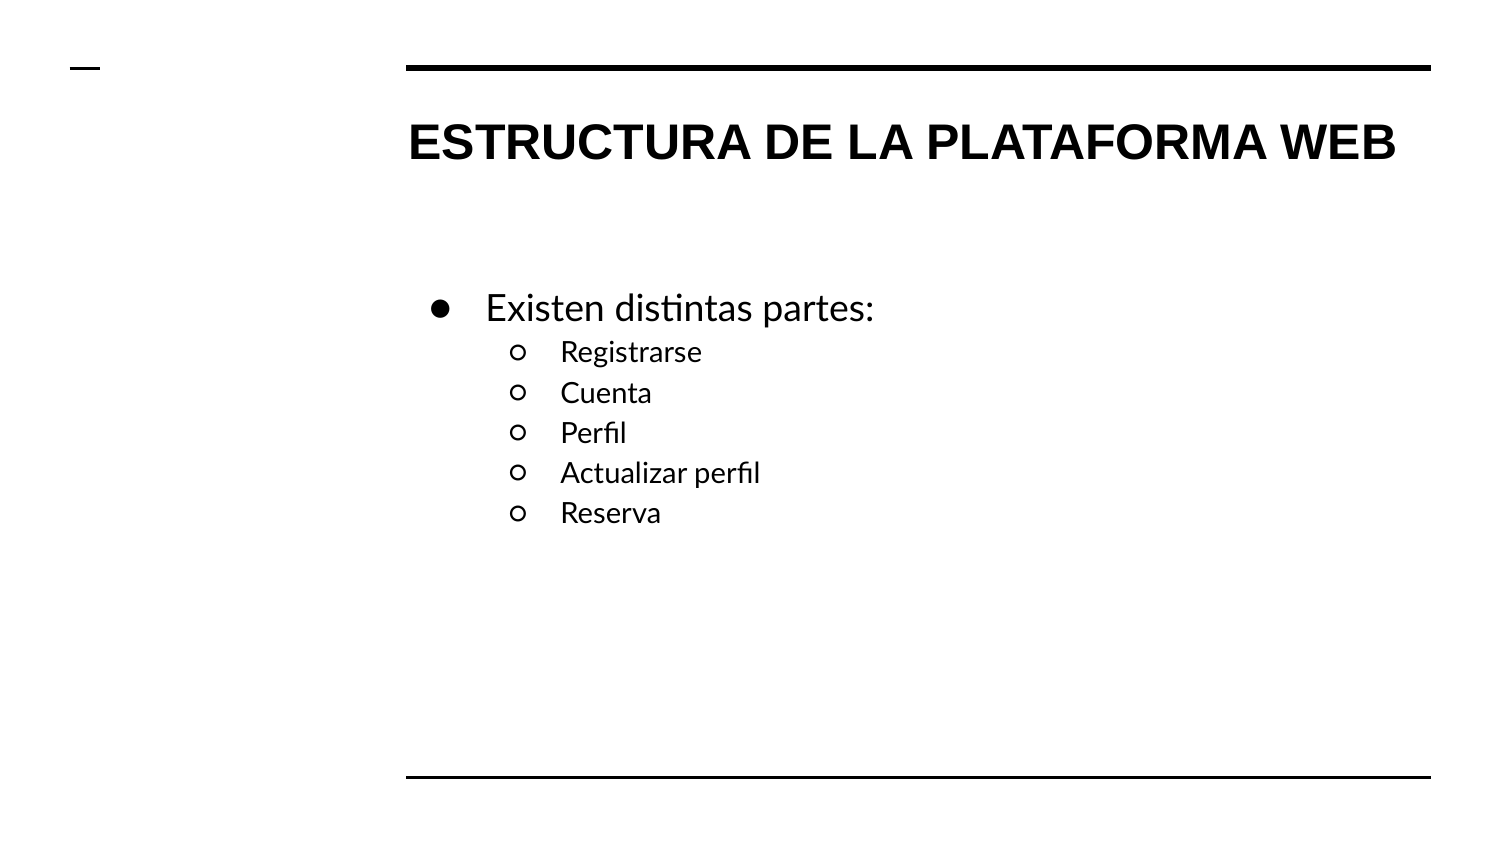

# ESTRUCTURA DE LA PLATAFORMA WEB
Existen distintas partes:
Registrarse
Cuenta
Perfil
Actualizar perfil
Reserva